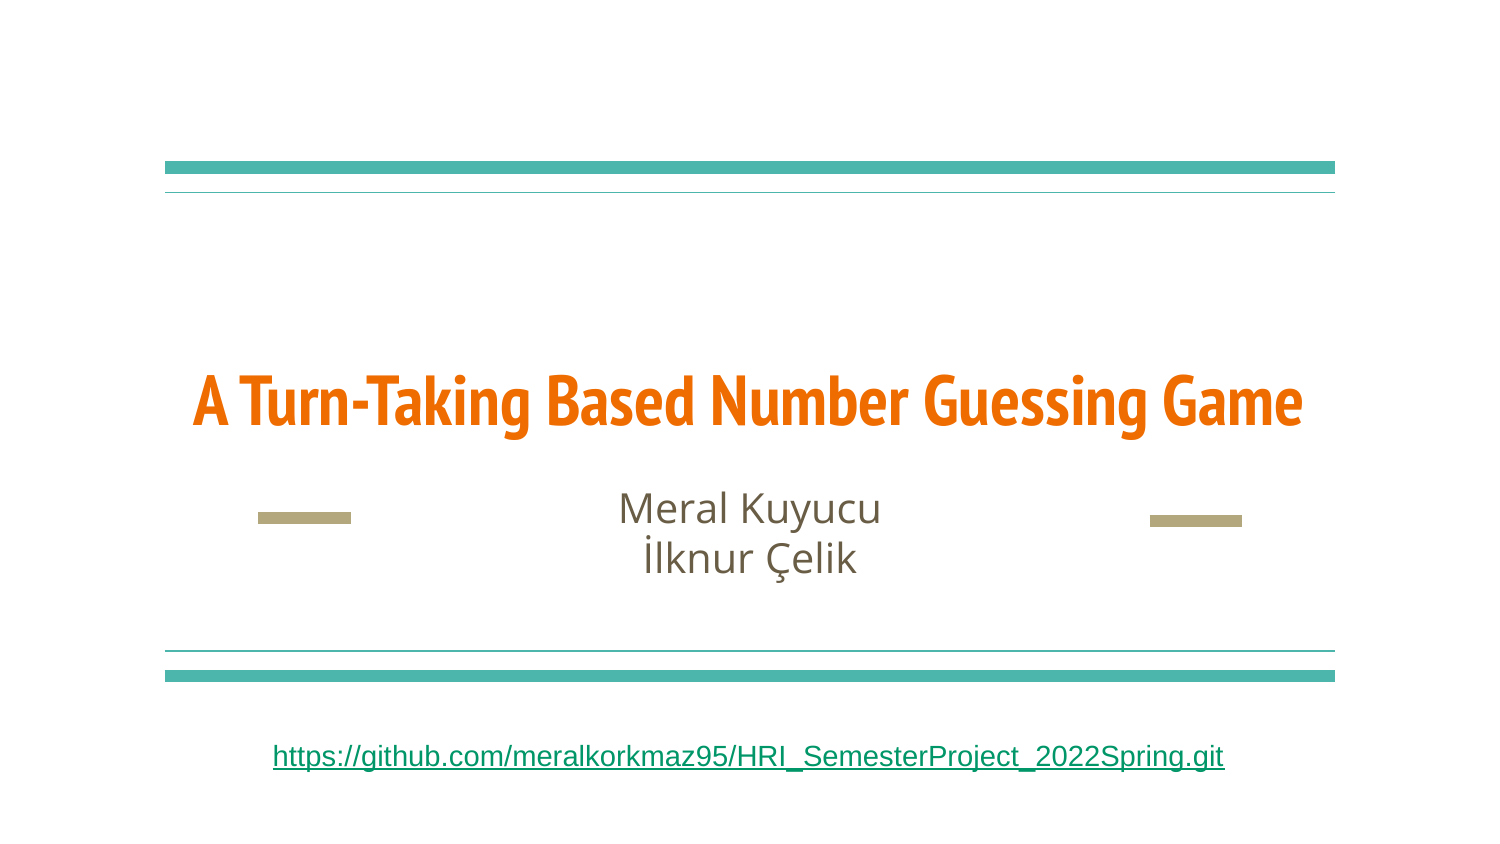

# A Turn-Taking Based Number Guessing Game
Meral Kuyucu
İlknur Çelik
https://github.com/meralkorkmaz95/HRI_SemesterProject_2022Spring.git